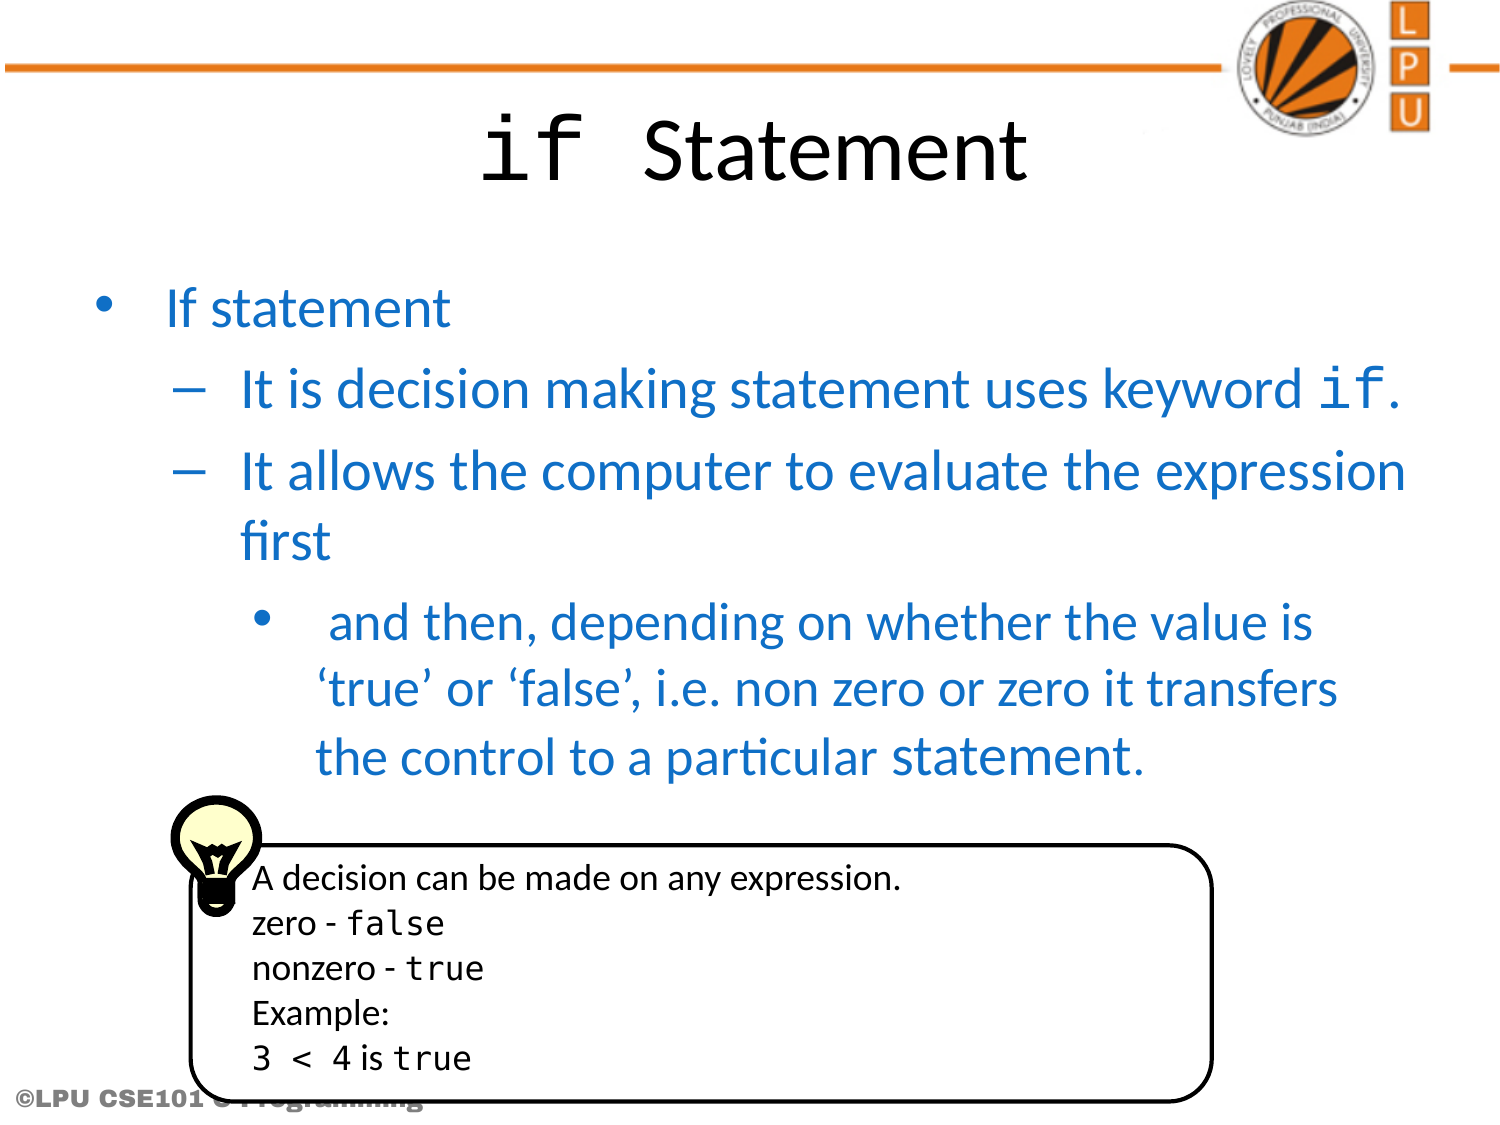

# if Statement
If statement
It is decision making statement uses keyword if.
It allows the computer to evaluate the expression first
 and then, depending on whether the value is ‘true’ or ‘false’, i.e. non zero or zero it transfers the control to a particular statement.

A decision can be made on any expression.
zero - false
nonzero - true
Example:
3 < 4 is true